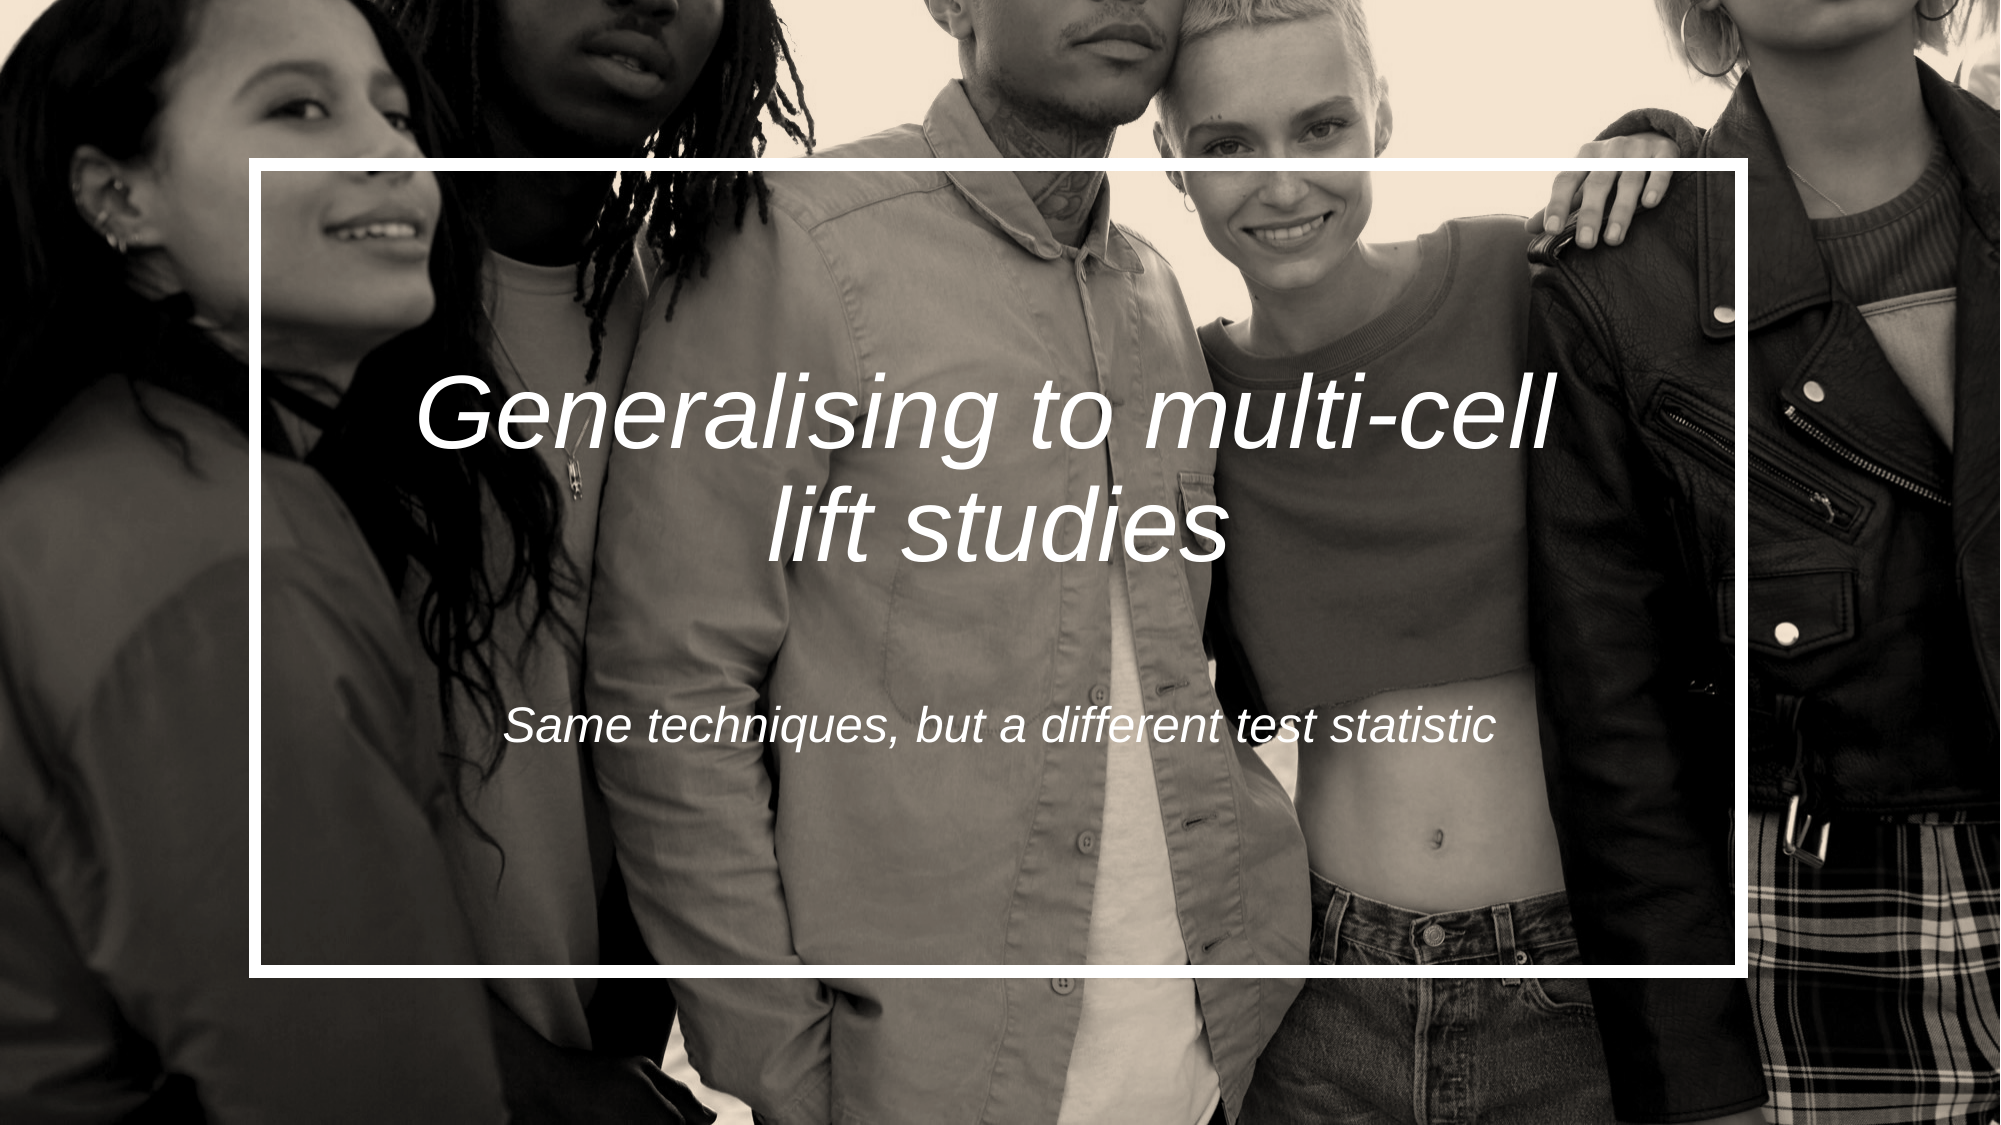

# Generalising to multi-cell lift studies
Same techniques, but a different test statistic